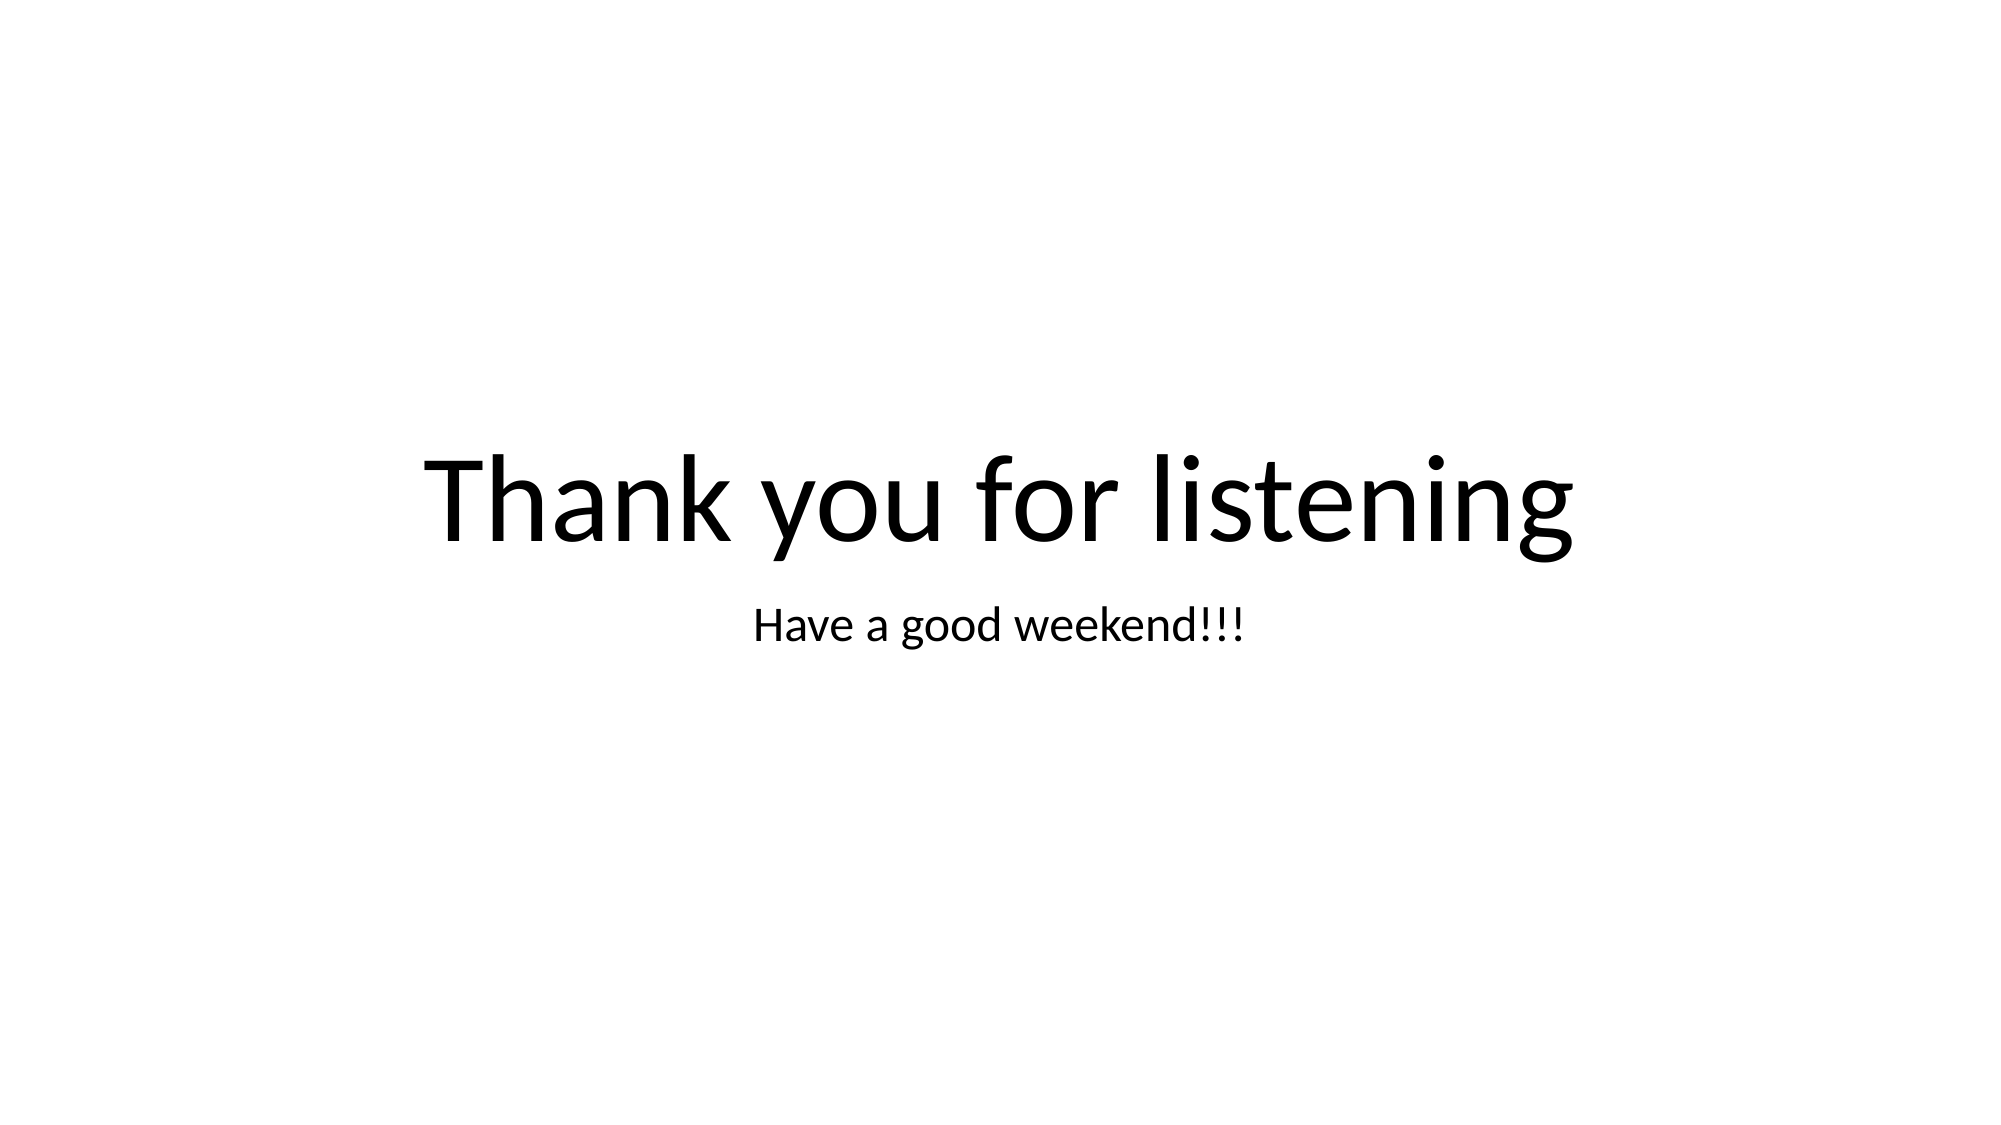

# Thank you for listening
Have a good weekend!!!